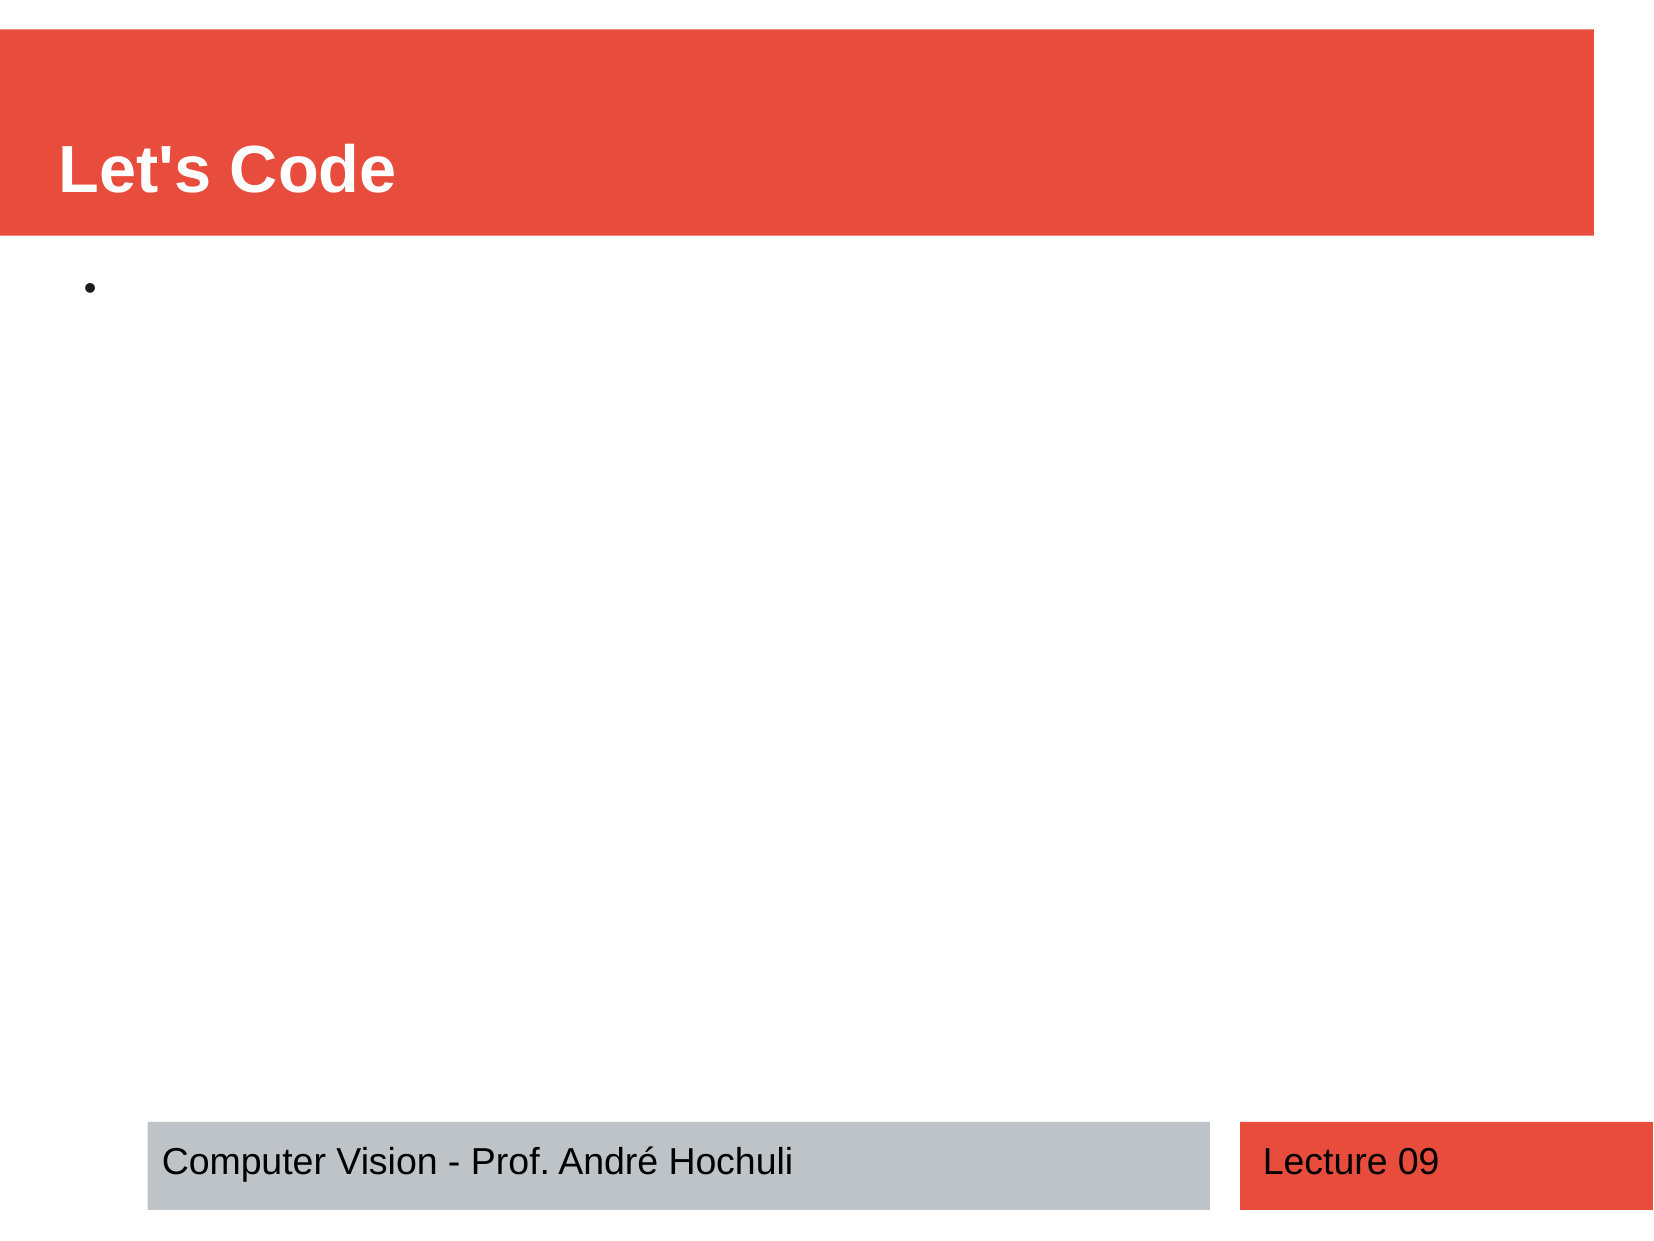

Let's Code

Computer Vision - Prof. André Hochuli
Lecture 09